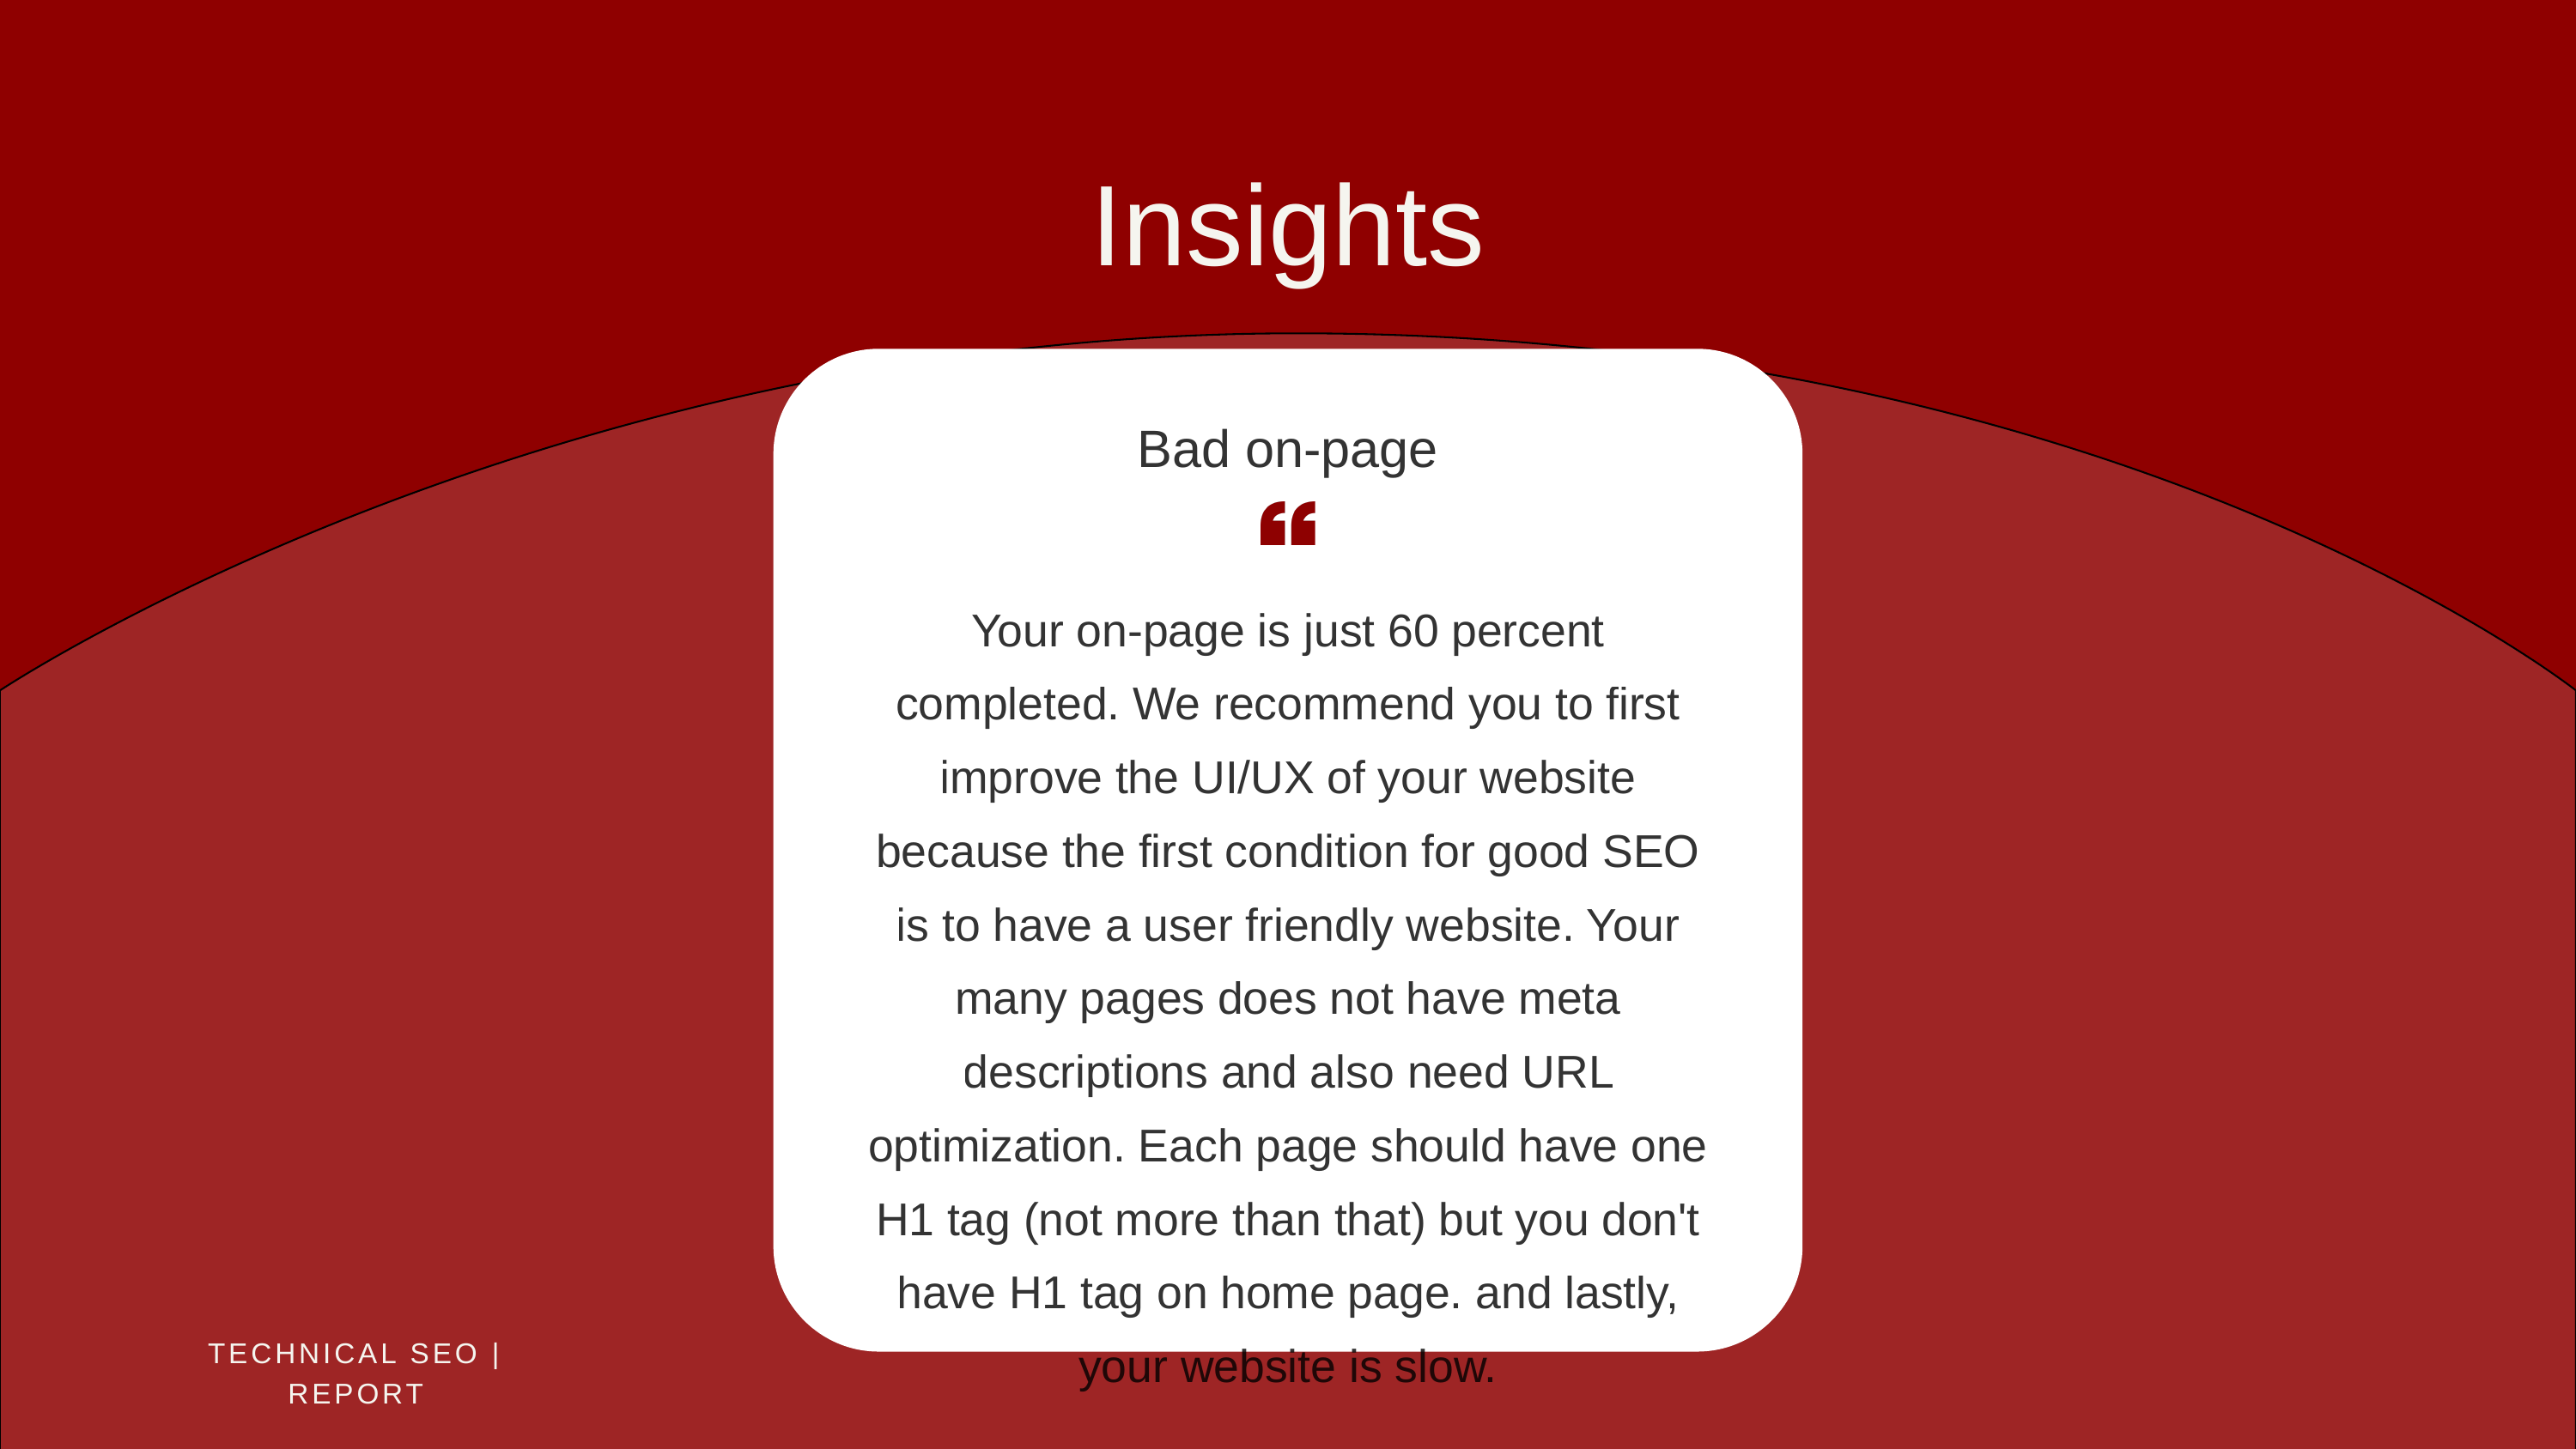

Insights

Bad on-page

Your on-page is just 60 percent completed. We recommend you to first improve the UI/UX of your website because the first condition for good SEO is to have a user friendly website. Your many pages does not have meta descriptions and also need URL optimization. Each page should have one H1 tag (not more than that) but you don't have H1 tag on home page. and lastly, your website is slow.
TECHNICAL SEO | REPORT